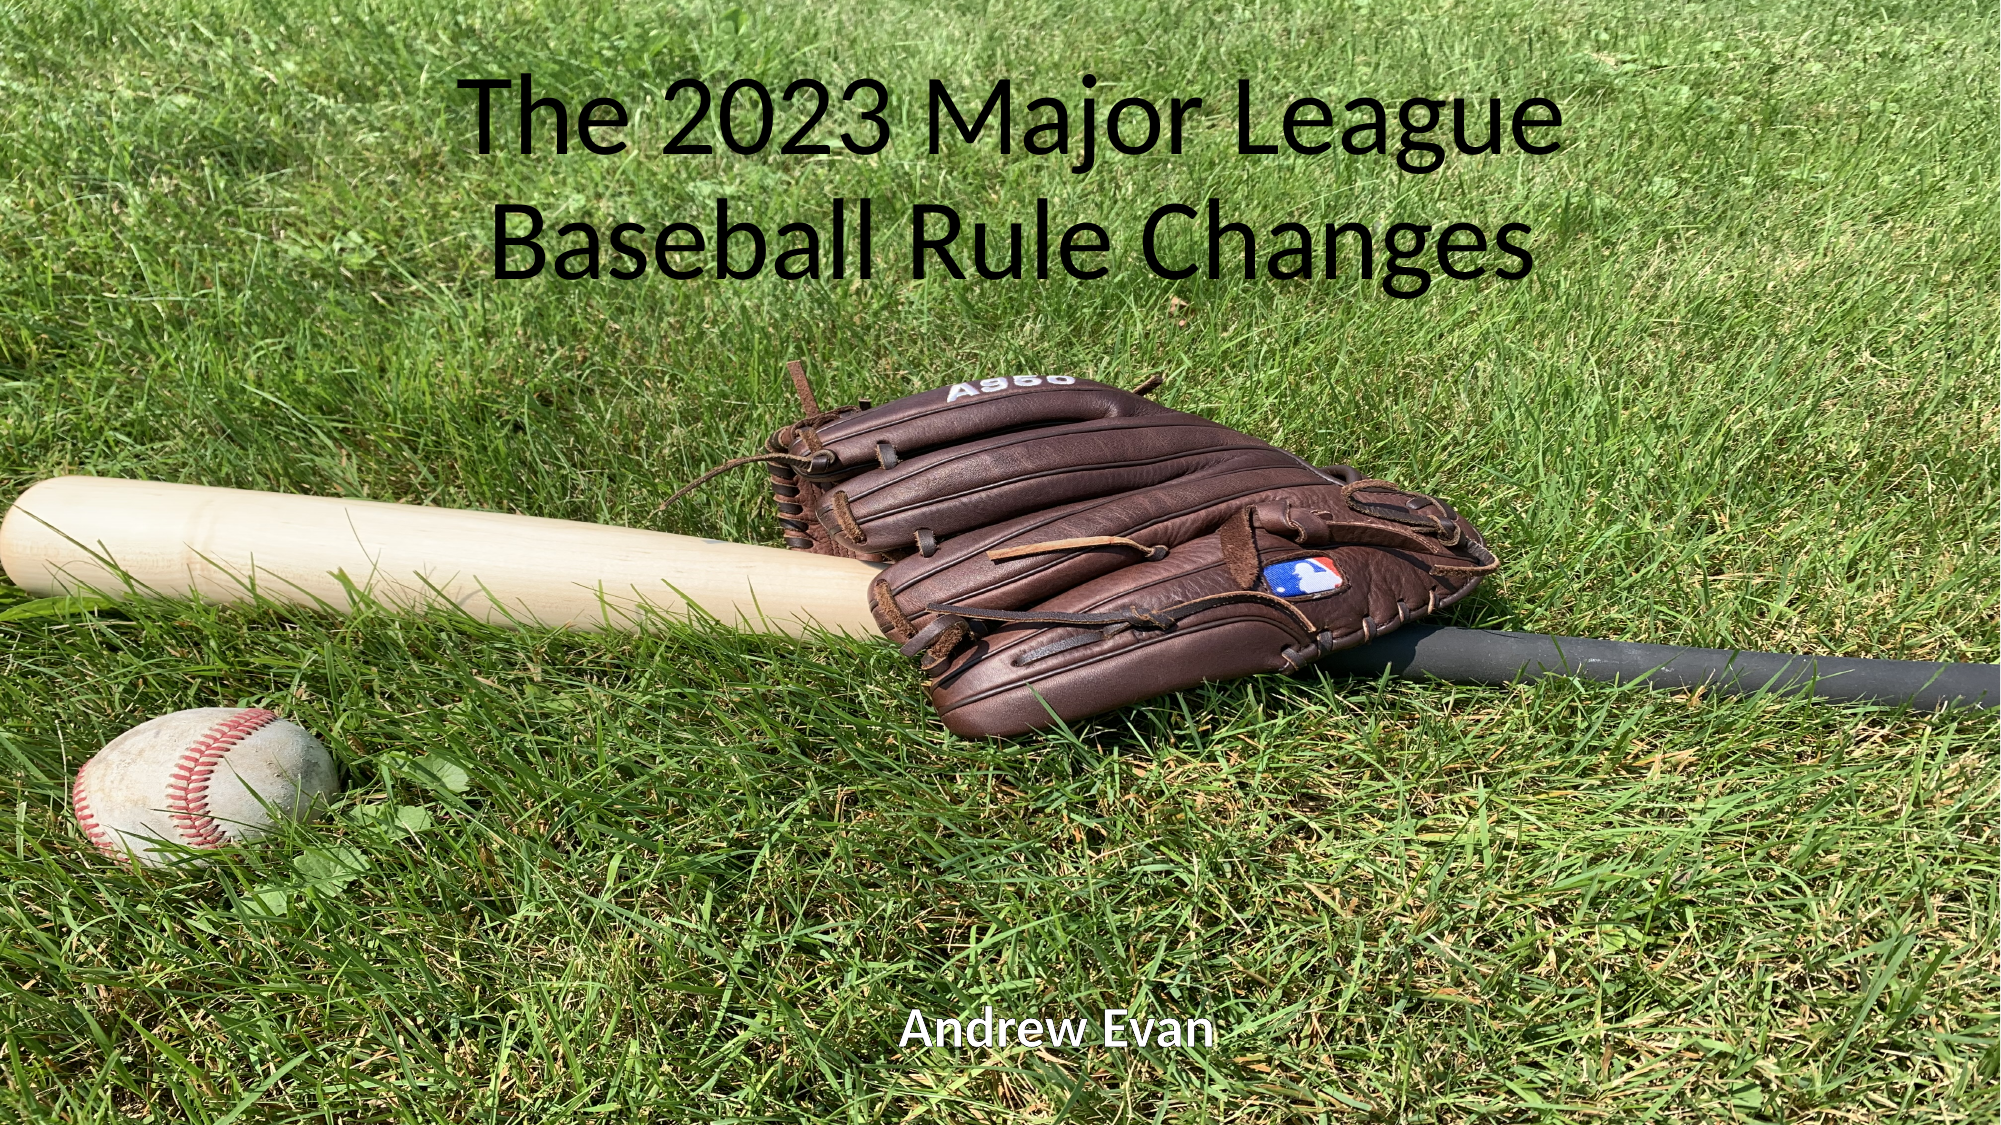

# The 2023 Major League Baseball Rule Changes
Andrew Evan